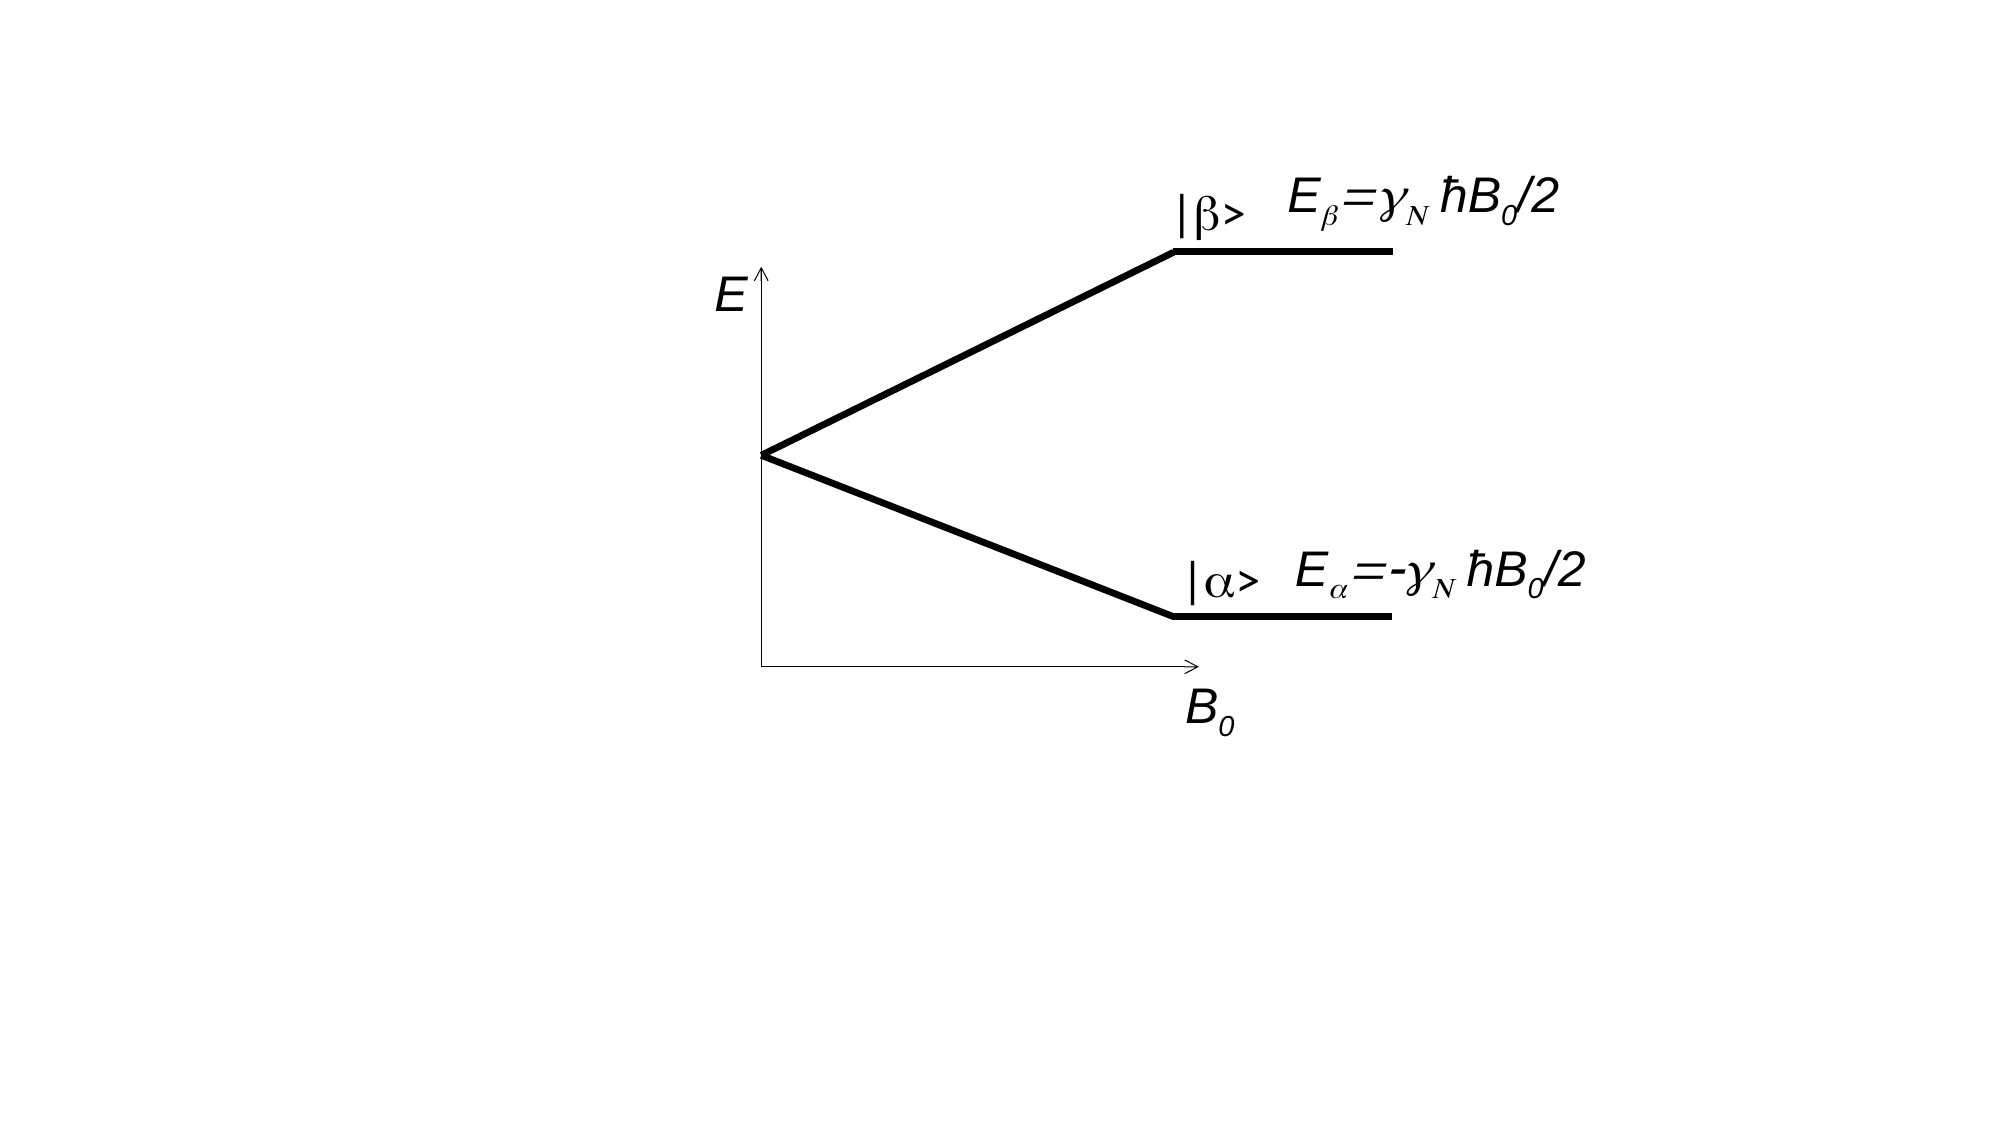

Eβ=γΝ ħB0/2
|β>
E
|α>
B0
Eα=−γΝ ħB0/2